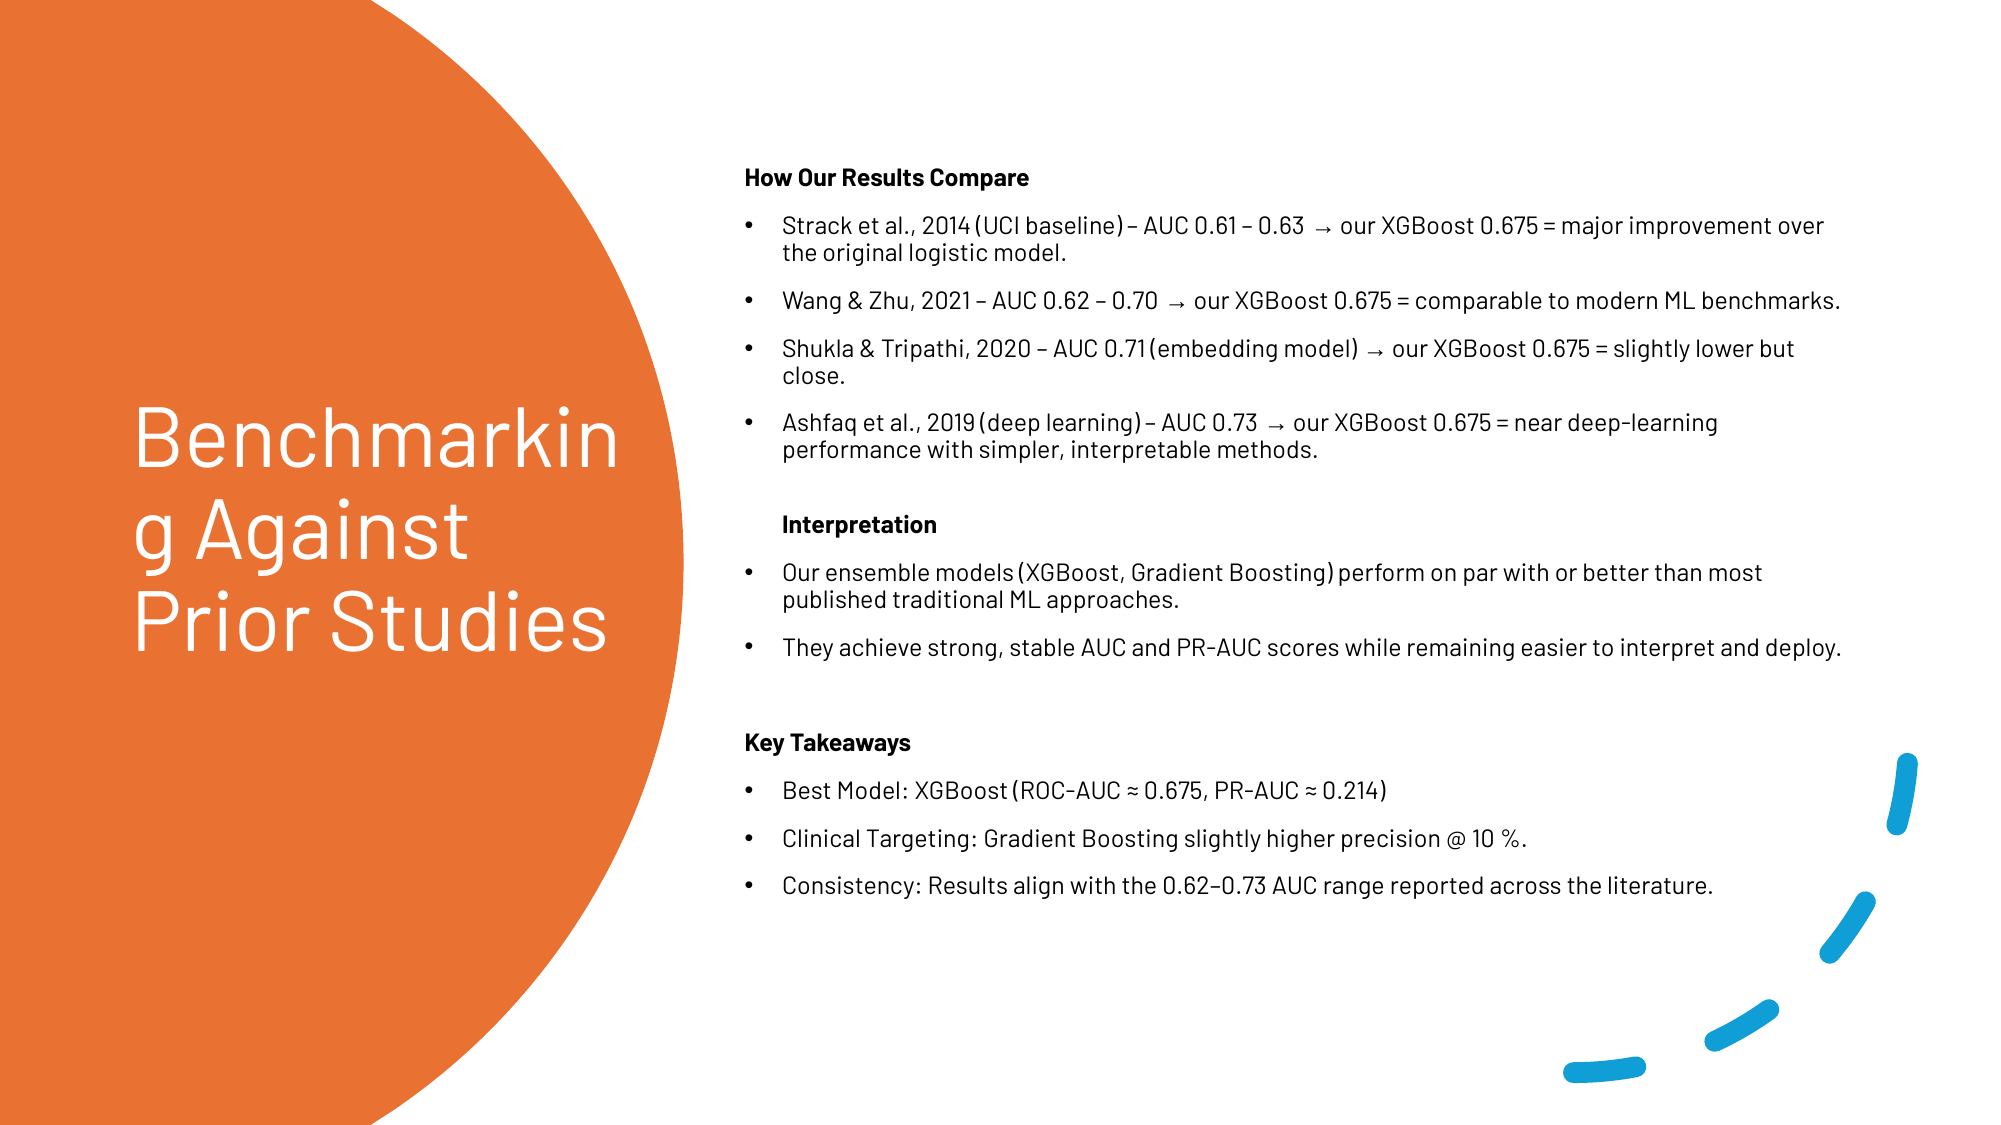

How Our Results Compare
Strack et al., 2014 (UCI baseline) – AUC 0.61 – 0.63 → our XGBoost 0.675 = major improvement over the original logistic model.
Wang & Zhu, 2021 – AUC 0.62 – 0.70 → our XGBoost 0.675 = comparable to modern ML benchmarks.
Shukla & Tripathi, 2020 – AUC 0.71 (embedding model) → our XGBoost 0.675 = slightly lower but close.
Ashfaq et al., 2019 (deep learning) – AUC 0.73 → our XGBoost 0.675 = near deep-learning performance with simpler, interpretable methods.
Interpretation
Our ensemble models (XGBoost, Gradient Boosting) perform on par with or better than most published traditional ML approaches.
They achieve strong, stable AUC and PR-AUC scores while remaining easier to interpret and deploy.

Key Takeaways
Best Model: XGBoost (ROC-AUC ≈ 0.675, PR-AUC ≈ 0.214)
Clinical Targeting: Gradient Boosting slightly higher precision @ 10 %.
Consistency: Results align with the 0.62–0.73 AUC range reported across the literature.
# Benchmarking Against Prior Studies